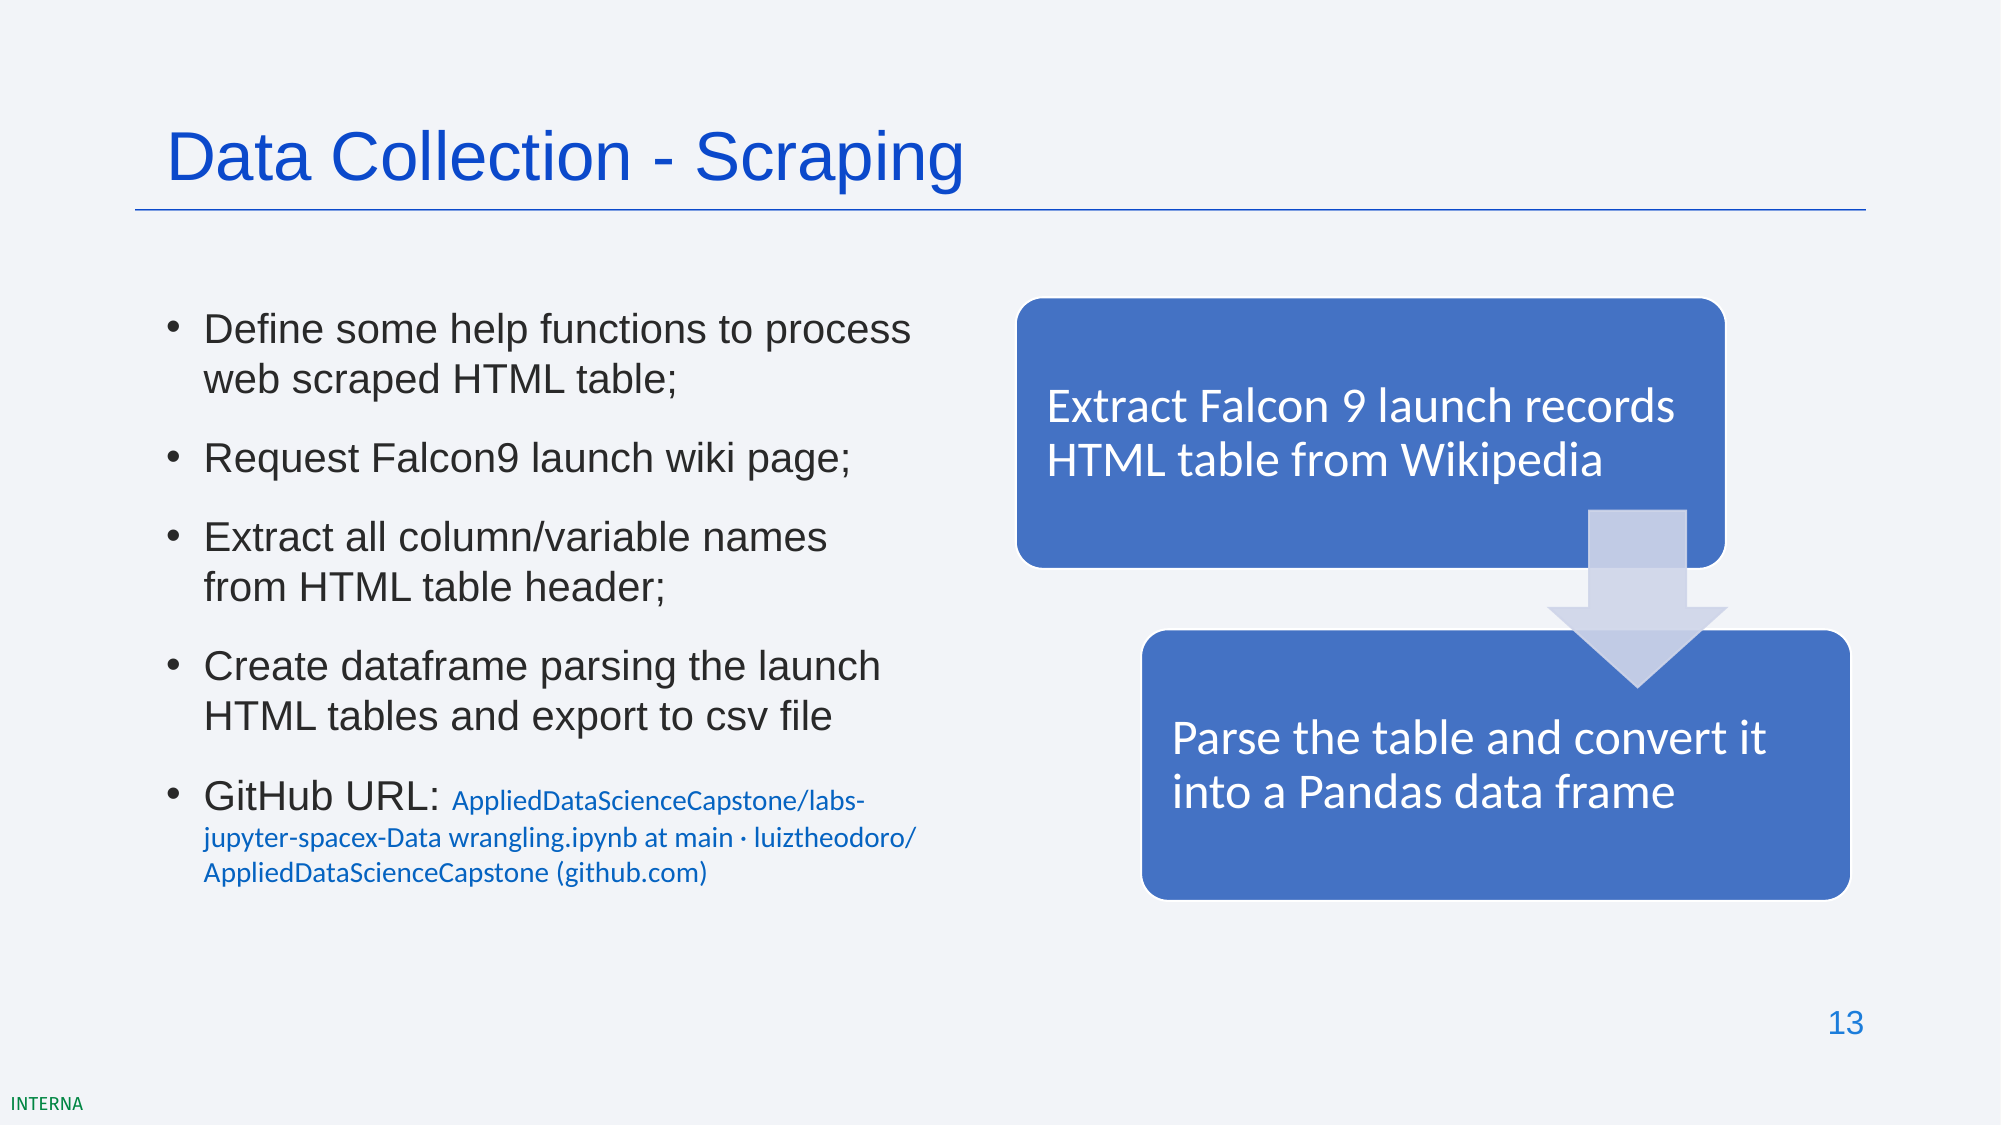

Data Collection - Scraping
Define some help functions to process web scraped HTML table;
Request Falcon9 launch wiki page;
Extract all column/variable names from HTML table header;
Create dataframe parsing the launch HTML tables and export to csv file
GitHub URL: AppliedDataScienceCapstone/labs-jupyter-spacex-Data wrangling.ipynb at main · luiztheodoro/AppliedDataScienceCapstone (github.com)

Extract Falcon 9 launch records HTML table from Wikipedia
Parse the table and convert it into a Pandas data frame

13